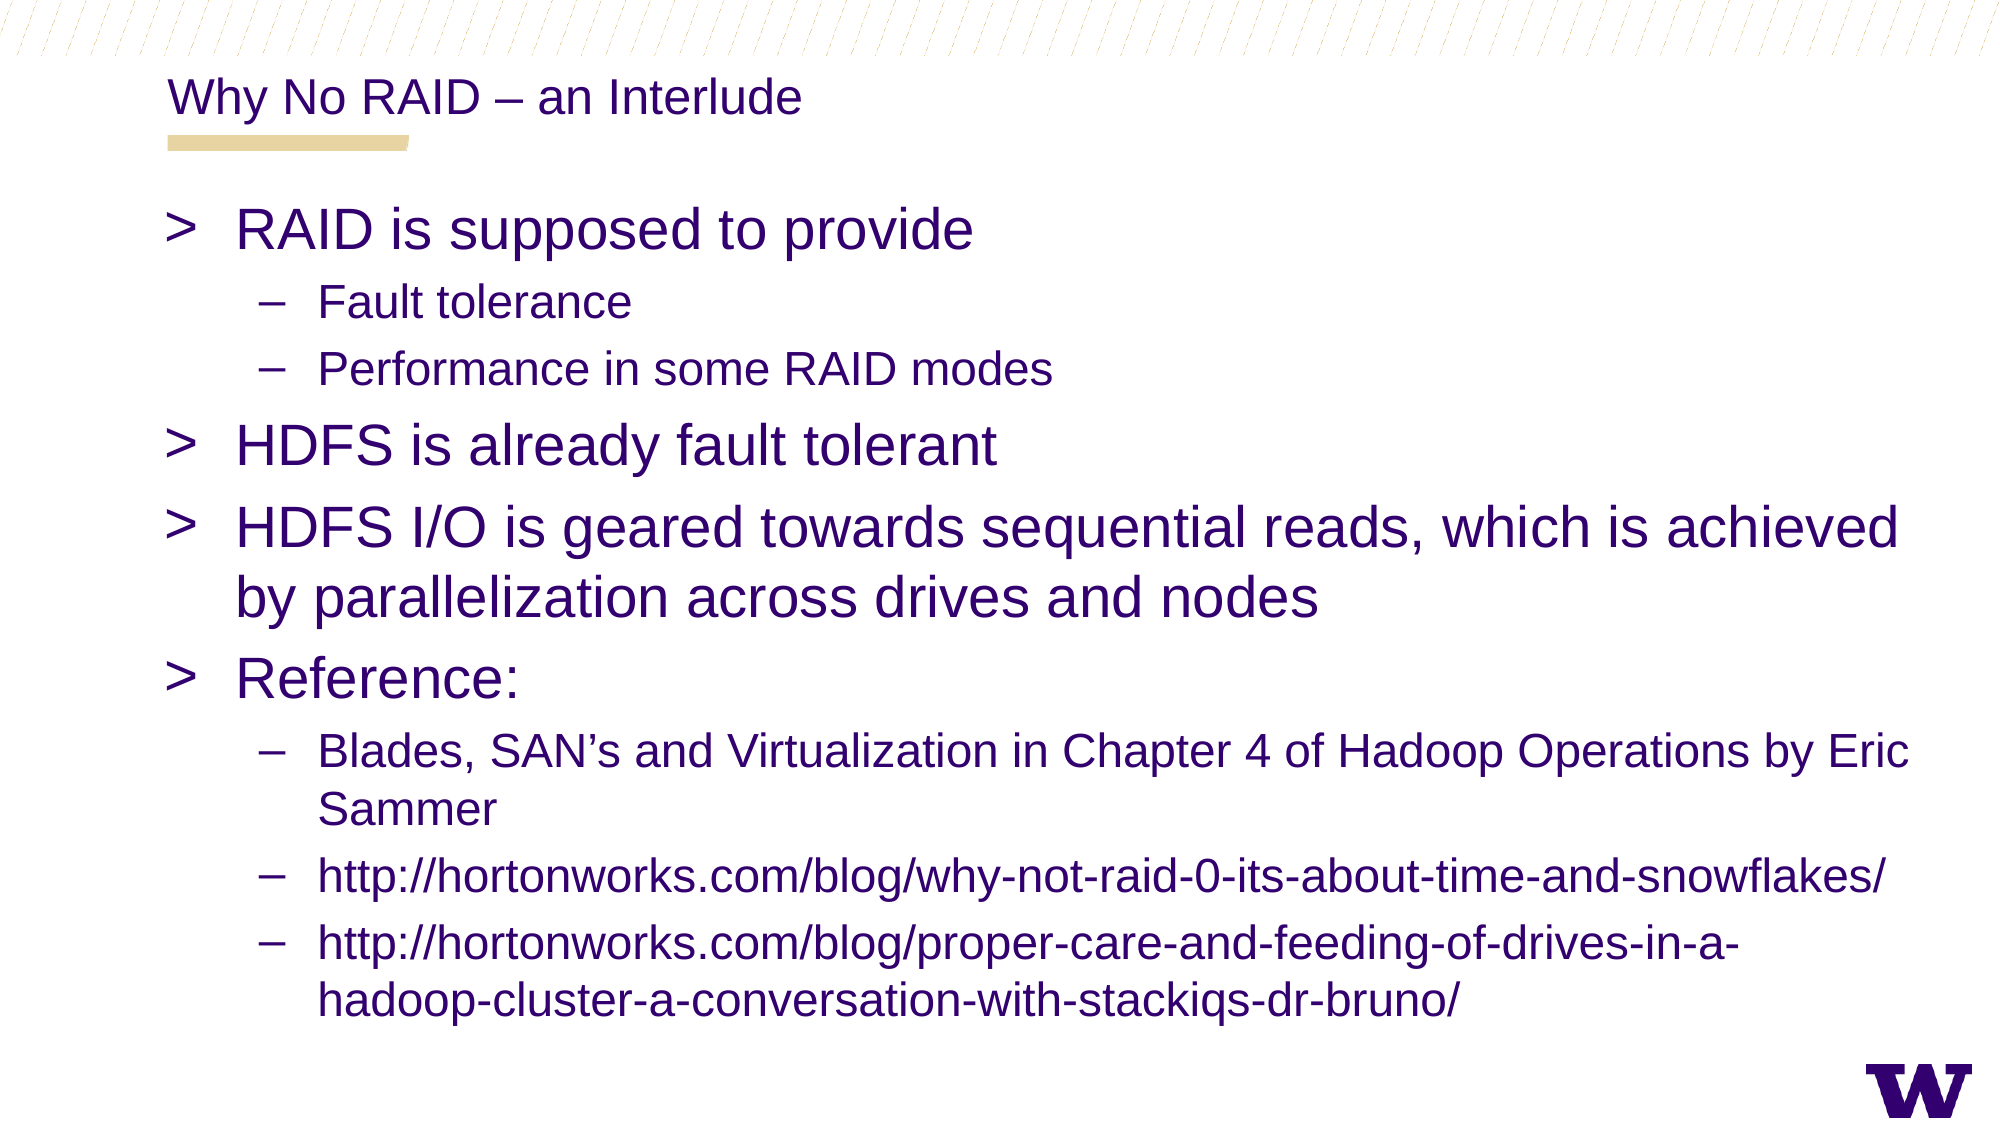

Why No RAID – an Interlude
RAID is supposed to provide
Fault tolerance
Performance in some RAID modes
HDFS is already fault tolerant
HDFS I/O is geared towards sequential reads, which is achieved by parallelization across drives and nodes
Reference:
Blades, SAN’s and Virtualization in Chapter 4 of Hadoop Operations by Eric Sammer
http://hortonworks.com/blog/why-not-raid-0-its-about-time-and-snowflakes/
http://hortonworks.com/blog/proper-care-and-feeding-of-drives-in-a-hadoop-cluster-a-conversation-with-stackiqs-dr-bruno/